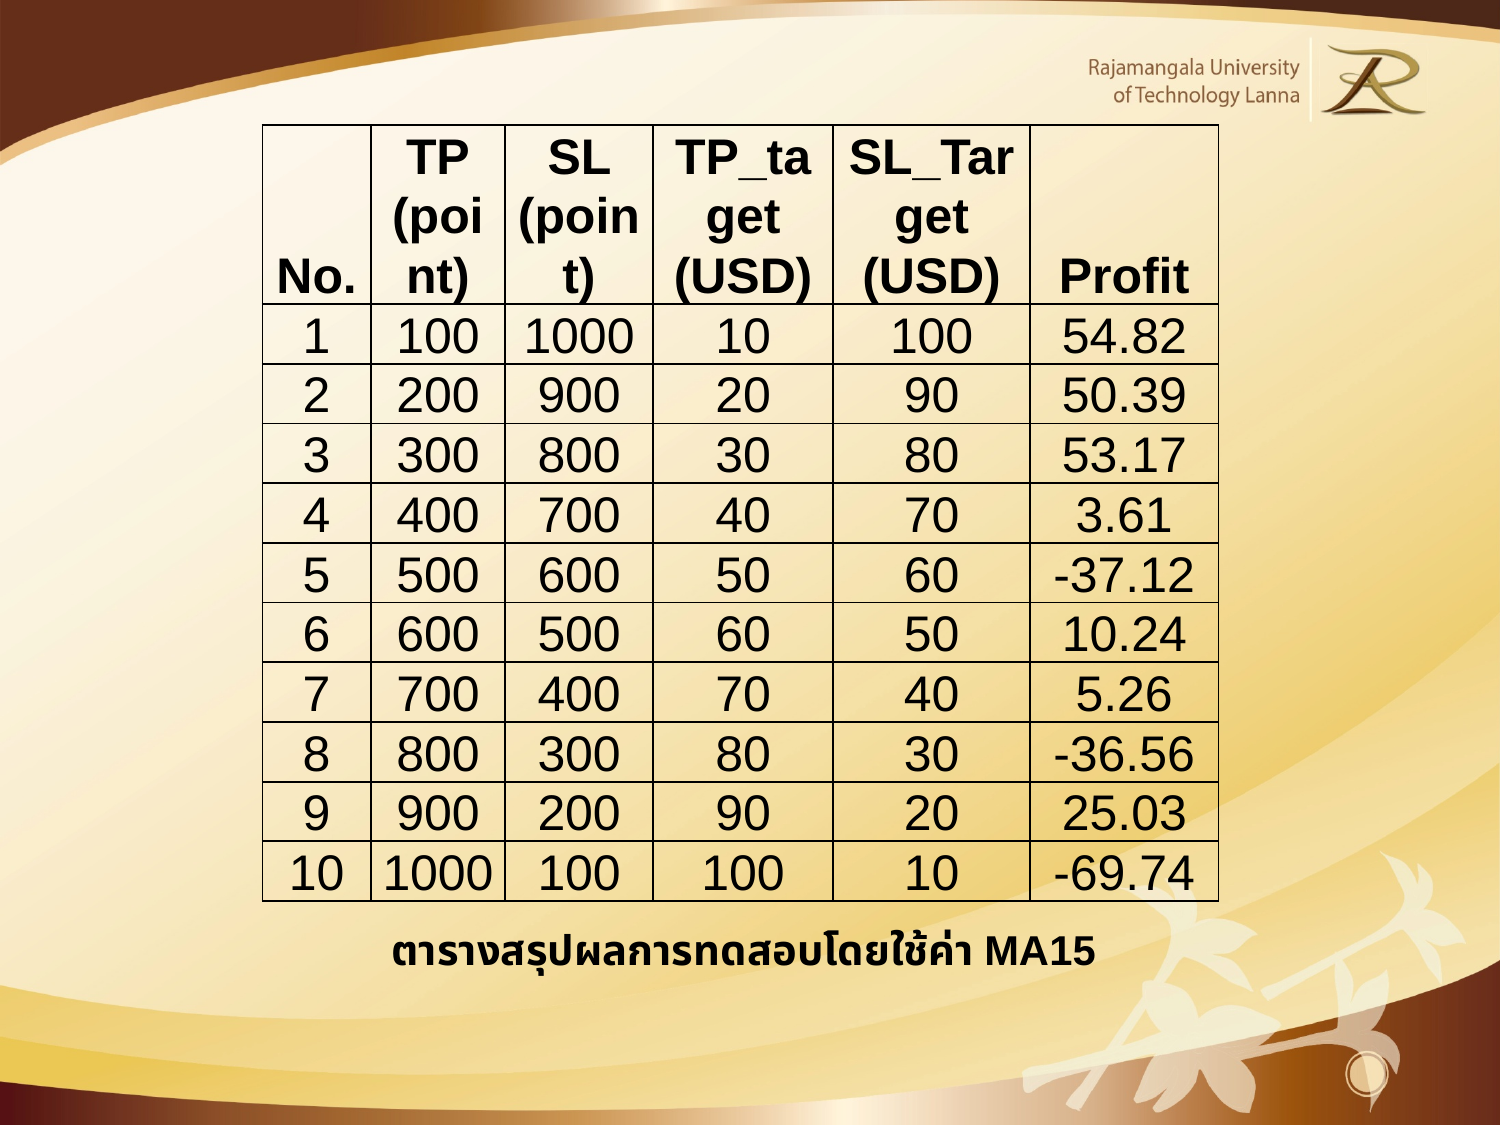

| No. | TP (point) | SL (point) | TP\_taget (USD) | SL\_Target (USD) | Profit |
| --- | --- | --- | --- | --- | --- |
| 1 | 100 | 1000 | 10 | 100 | 54.82 |
| 2 | 200 | 900 | 20 | 90 | 50.39 |
| 3 | 300 | 800 | 30 | 80 | 53.17 |
| 4 | 400 | 700 | 40 | 70 | 3.61 |
| 5 | 500 | 600 | 50 | 60 | -37.12 |
| 6 | 600 | 500 | 60 | 50 | 10.24 |
| 7 | 700 | 400 | 70 | 40 | 5.26 |
| 8 | 800 | 300 | 80 | 30 | -36.56 |
| 9 | 900 | 200 | 90 | 20 | 25.03 |
| 10 | 1000 | 100 | 100 | 10 | -69.74 |
ตารางสรุปผลการทดสอบโดยใช้ค่า MA15